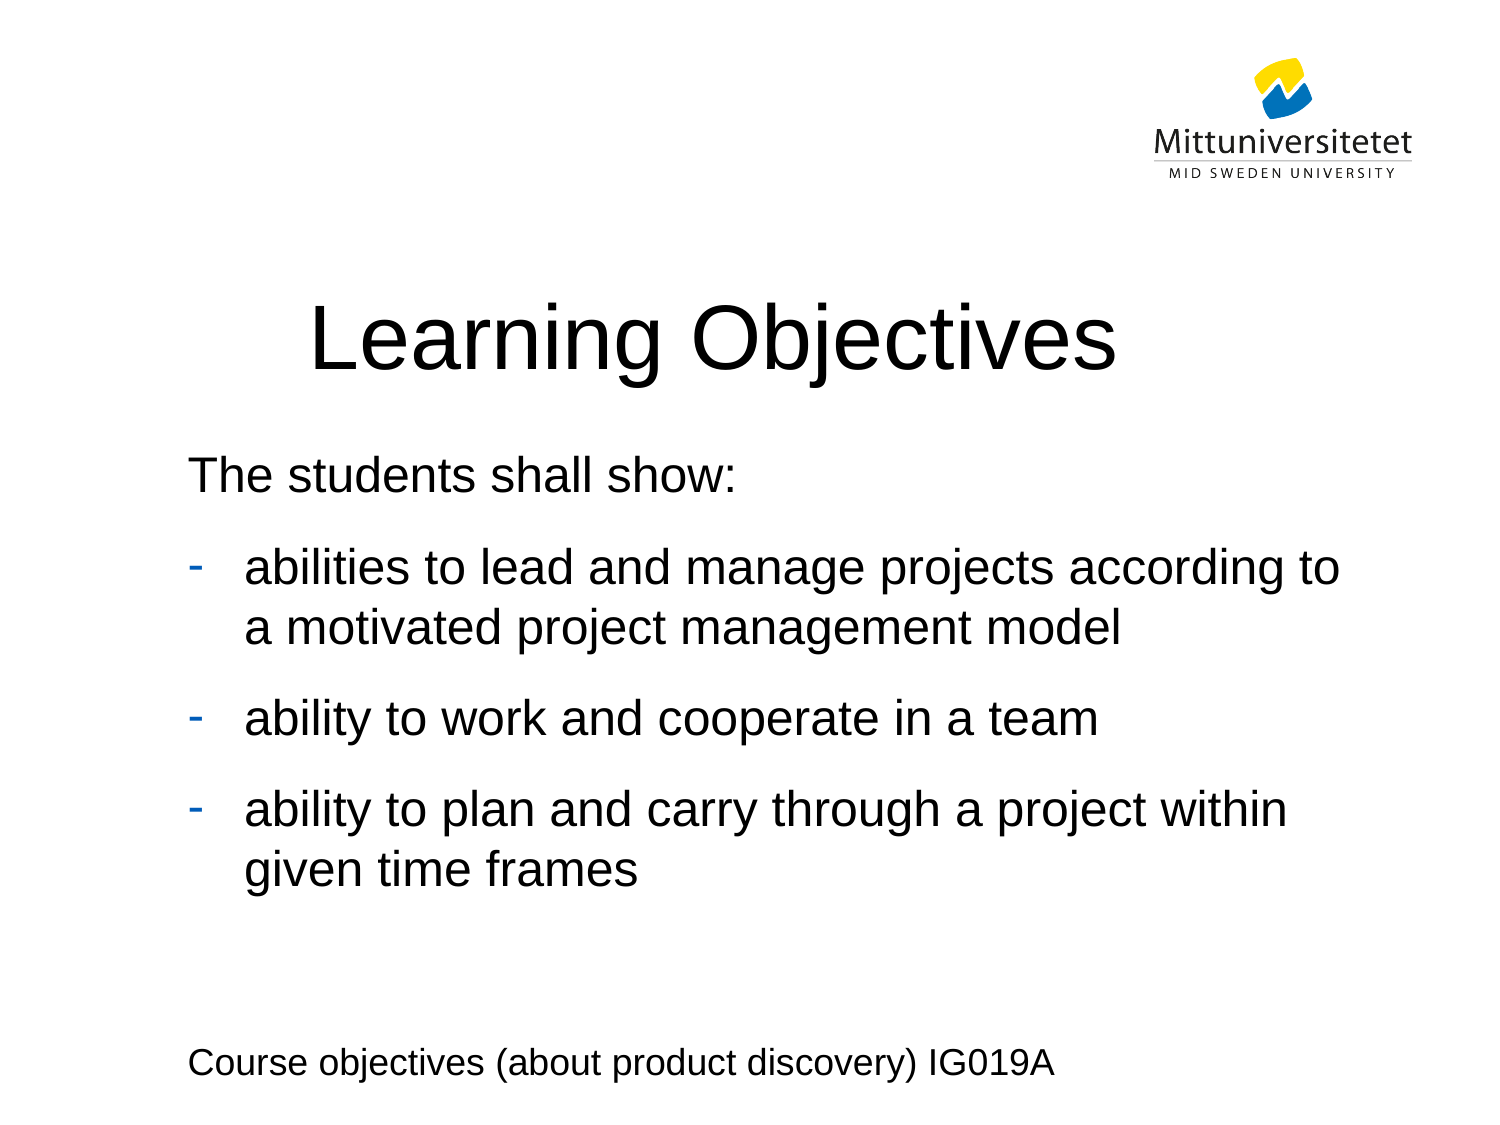

Learning Objectives

The students shall show:
abilities to lead and manage projects according to a motivated project management model
ability to work and cooperate in a team
ability to plan and carry through a project within given time frames
# Course objectives (about product discovery) IG019A